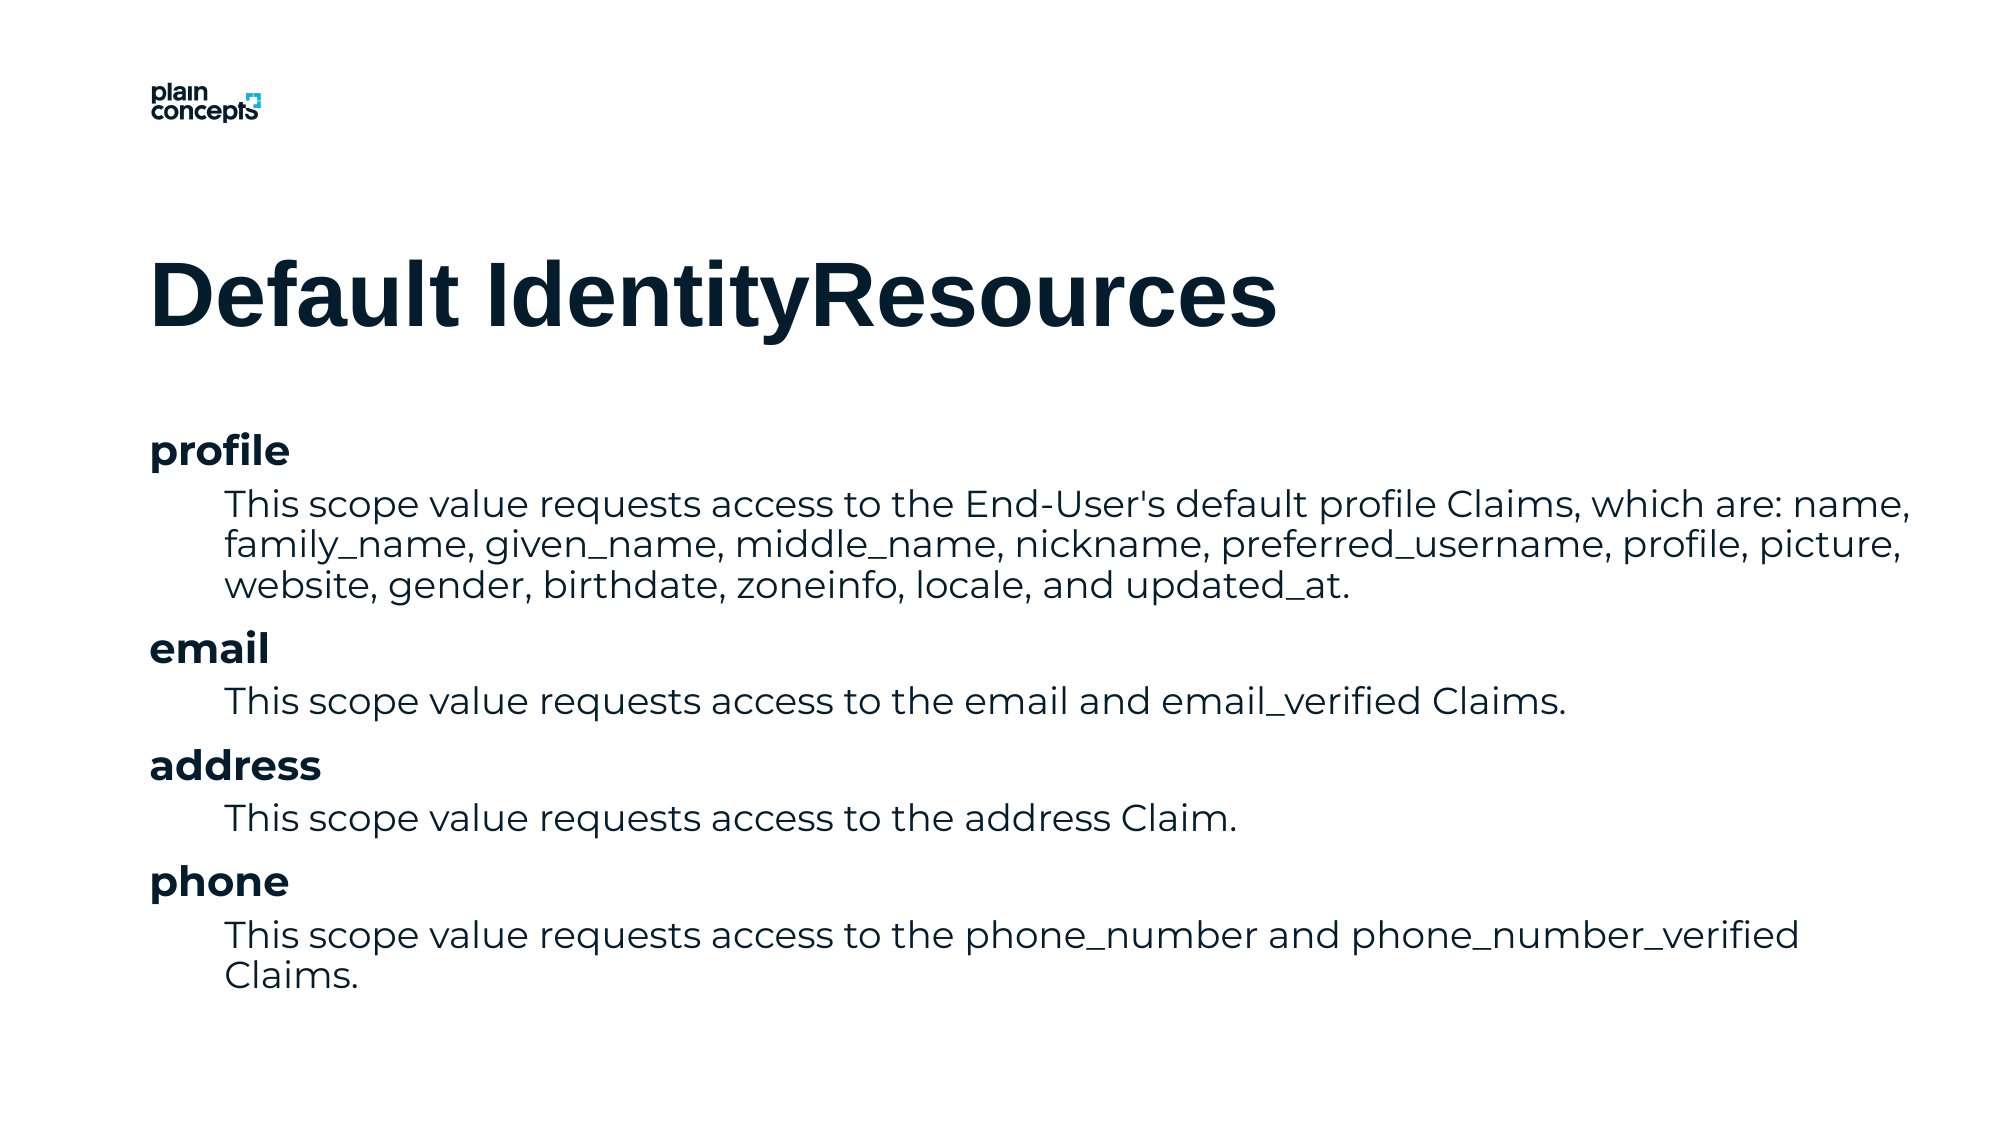

Default IdentityResources
profile
This scope value requests access to the End-User's default profile Claims, which are: name, family_name, given_name, middle_name, nickname, preferred_username, profile, picture, website, gender, birthdate, zoneinfo, locale, and updated_at.
email
This scope value requests access to the email and email_verified Claims.
address
This scope value requests access to the address Claim.
phone
This scope value requests access to the phone_number and phone_number_verified Claims.